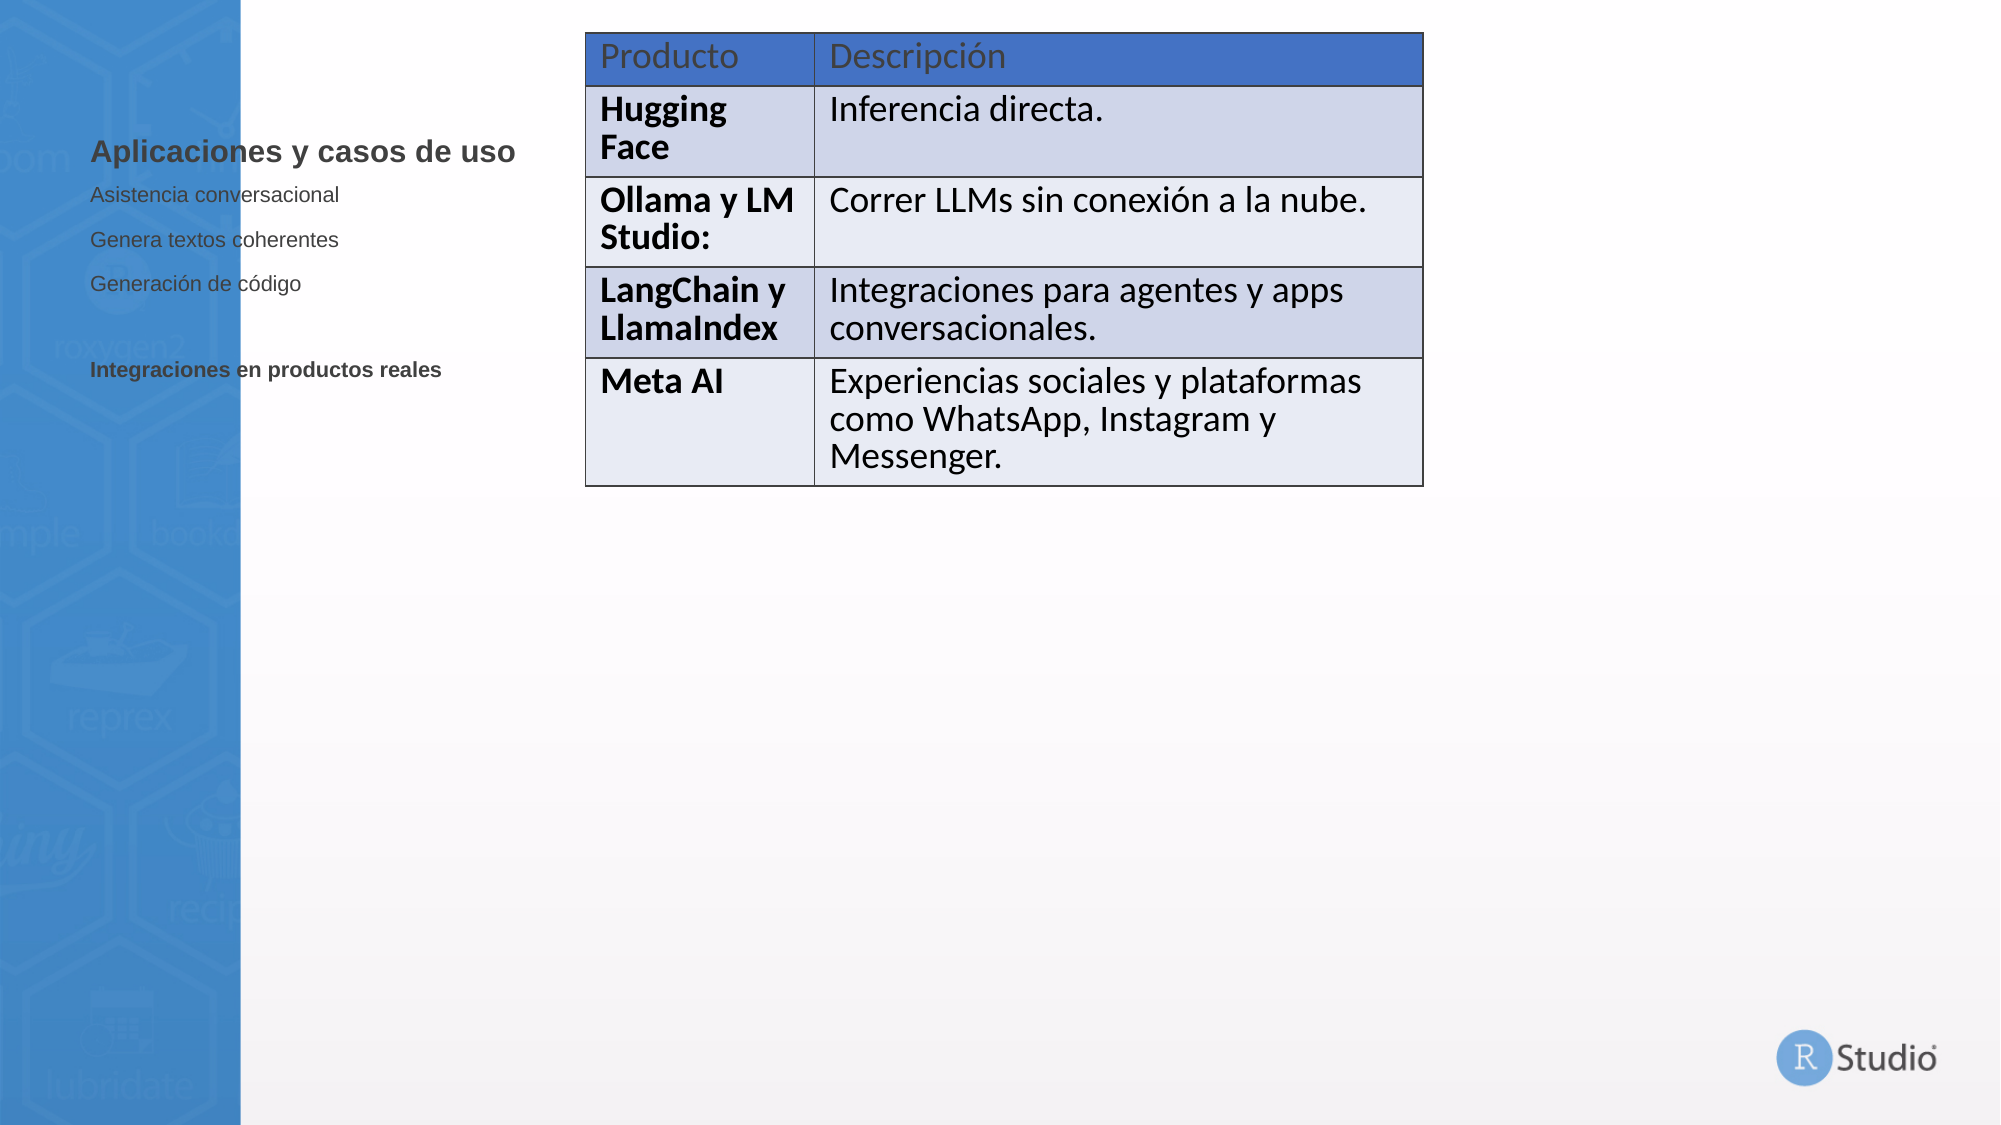

1/2/22
10
| Producto | Descripción |
| --- | --- |
| Hugging Face | Inferencia directa. |
| Ollama y LM Studio: | Correr LLMs sin conexión a la nube. |
| LangChain y LlamaIndex | Integraciones para agentes y apps conversacionales. |
| Meta AI | Experiencias sociales y plataformas como WhatsApp, Instagram y Messenger. |
# Aplicaciones y casos de uso
Asistencia conversacional
Genera textos coherentes
Generación de código
Integraciones en productos reales